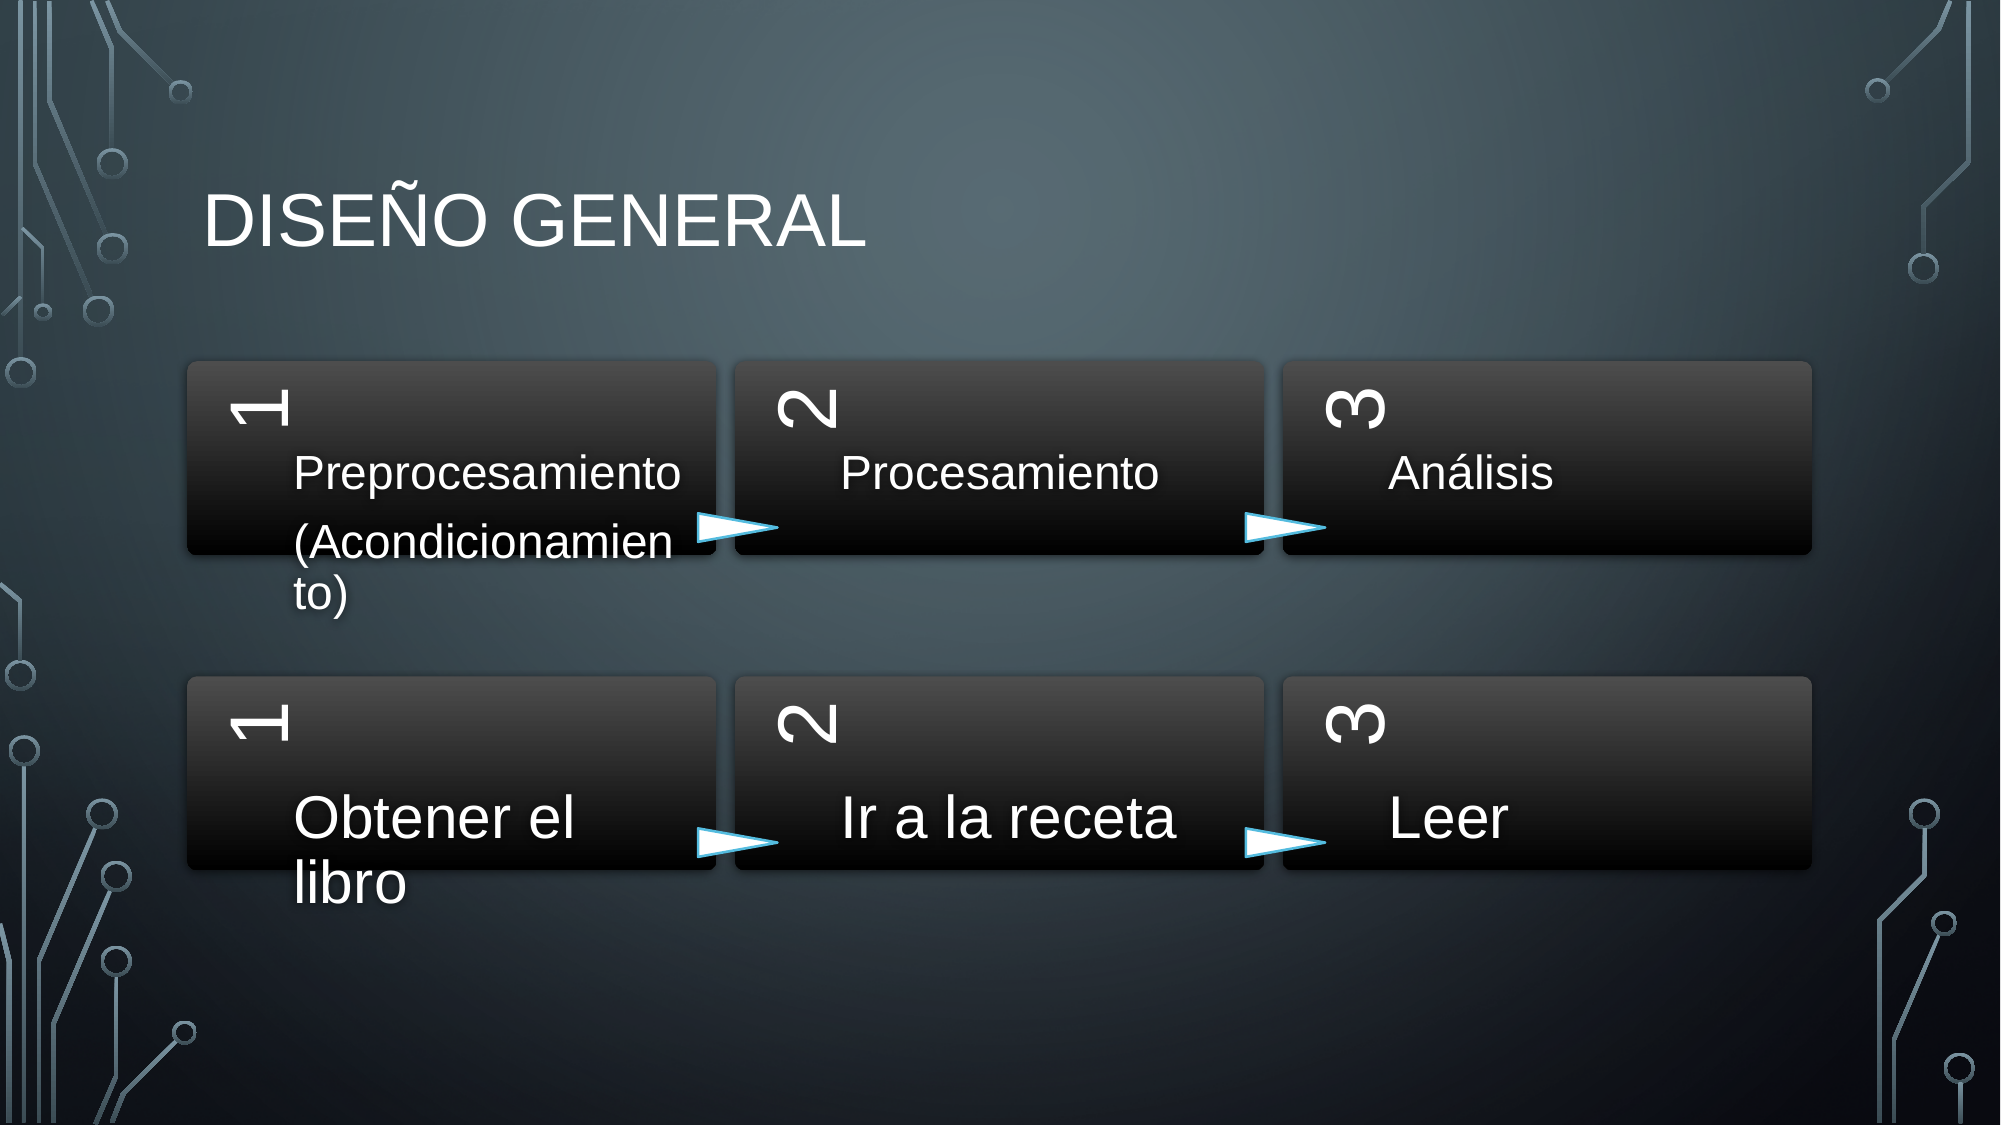

# Diseño general
1

Preprocesamiento
(Acondicionamiento)
2

Procesamiento
3

Análisis
1

Obtener el libro
2

Ir a la receta
3

Leer